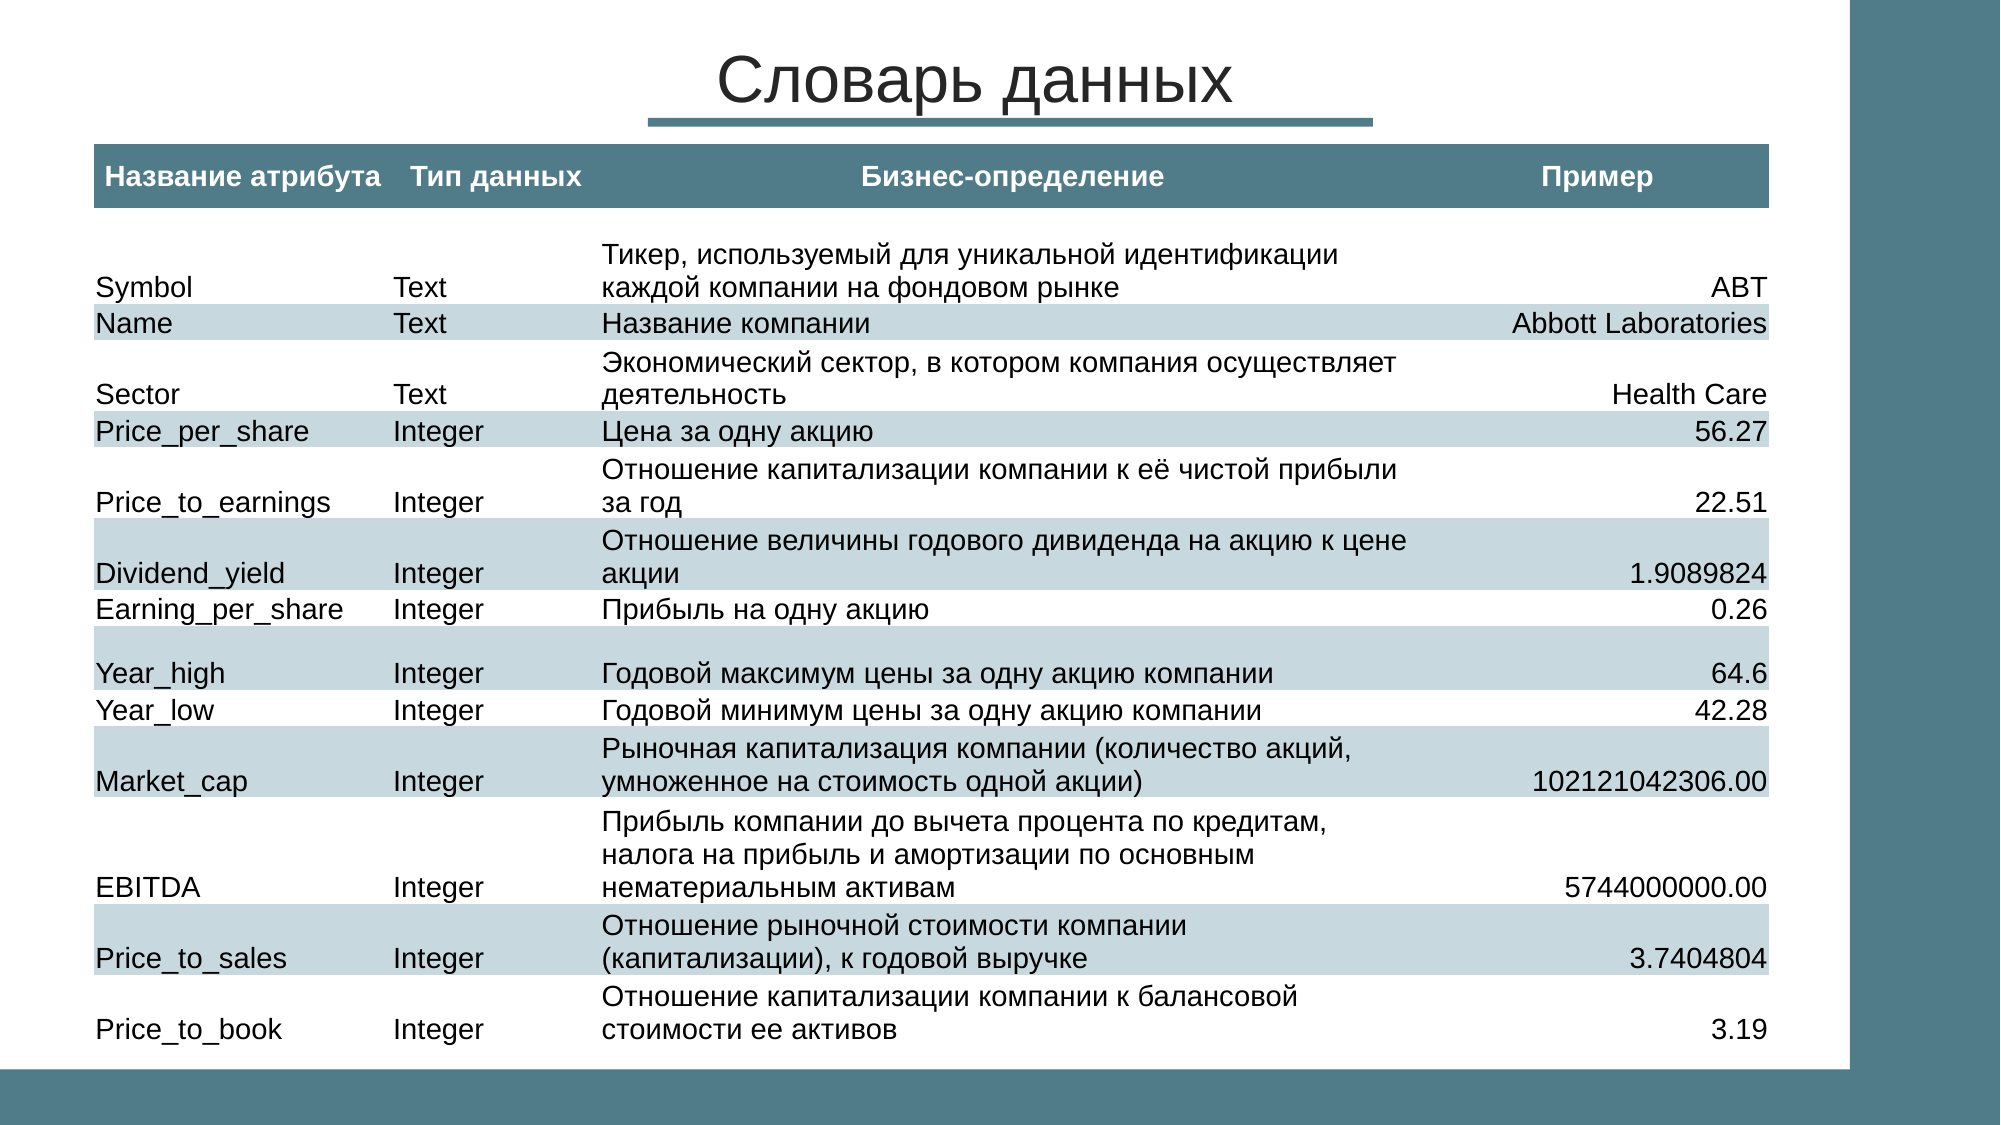

Словарь данных

| Название атрибута | Тип данных | Бизнес-определение | Пример |
| --- | --- | --- | --- |
| Symbol | Text | Тикер, используемый для уникальной идентификации каждой компании на фондовом рынке | ABT |
| Name | Text | Название компании | Abbott Laboratories |
| Sector | Text | Экономический сектор, в котором компания осуществляет деятельность | Health Care |
| Price\_per\_share | Integer | Цена за одну акцию | 56.27 |
| Price\_to\_earnings | Integer | Отношение капитализации компании к её чистой прибыли за год | 22.51 |
| Dividend\_yield | Integer | Отношение величины годового дивиденда на акцию к цене акции | 1.9089824 |
| Earning\_per\_share | Integer | Прибыль на одну акцию | 0.26 |
| Year\_high | Integer | Годовой максимум цены за одну акцию компании | 64.6 |
| Year\_low | Integer | Годовой минимум цены за одну акцию компании | 42.28 |
| Market\_cap | Integer | Рыночная капитализация компании (количество акций, умноженное на стоимость одной акции) | 102121042306.00 |
| EBITDA | Integer | Прибыль компании до вычета процента по кредитам, налога на прибыль и амортизации по основным нематериальным активам | 5744000000.00 |
| Price\_to\_sales | Integer | Отношение рыночной стоимости компании (капитализации), к годовой выручке | 3.7404804 |
| Price\_to\_book | Integer | Отношение капитализации компании к балансовой стоимости ее активов | 3.19 |